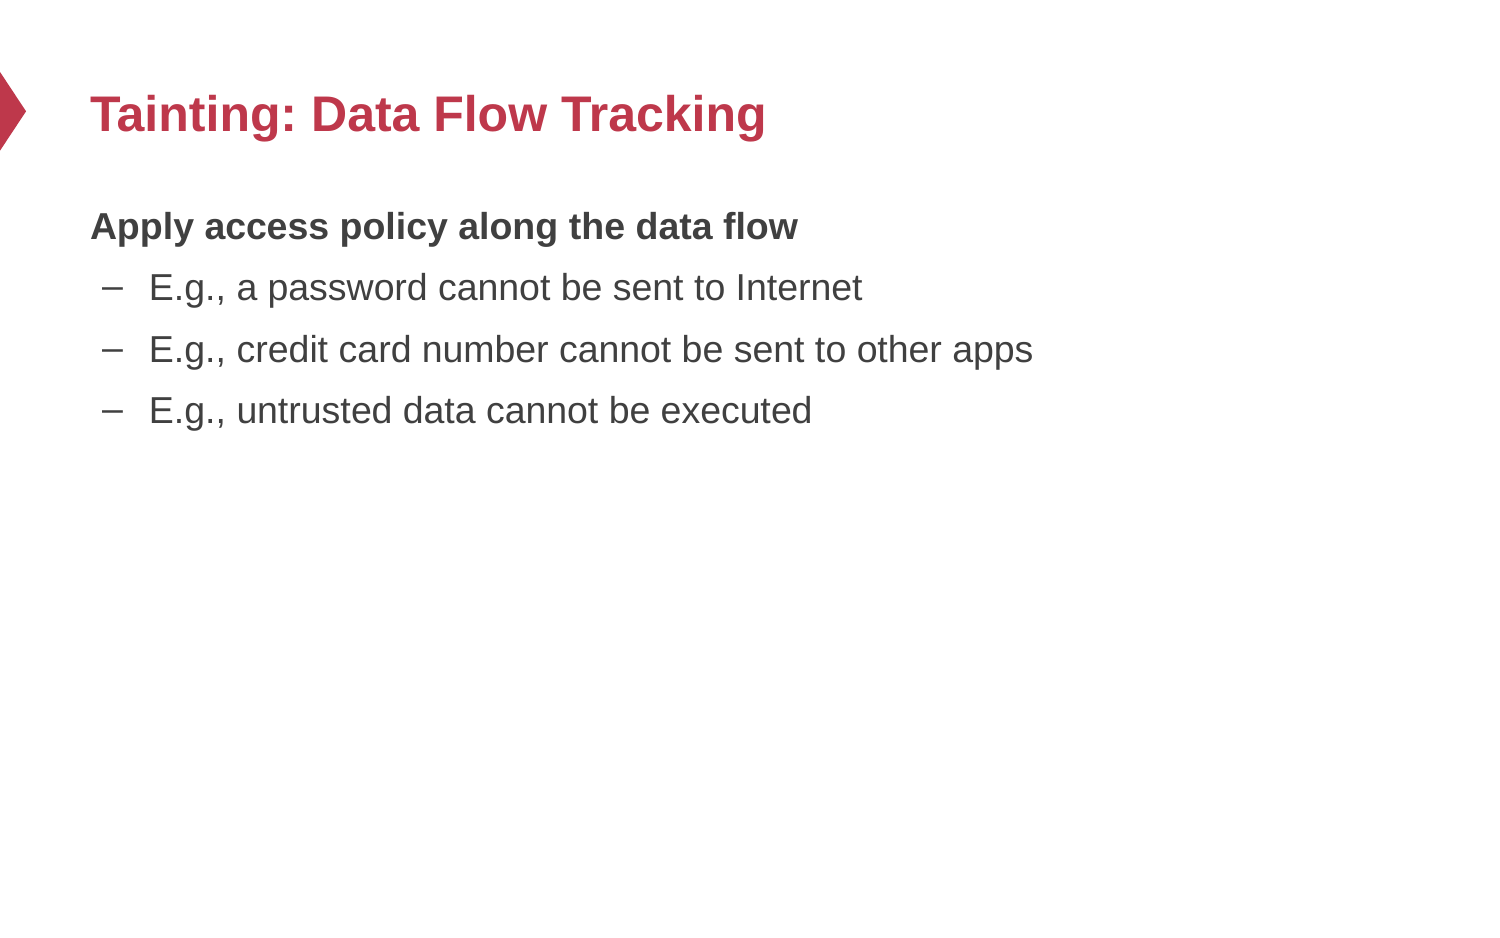

# Tainting: Data Flow Tracking
Apply access policy along the data flow
E.g., a password cannot be sent to Internet
E.g., credit card number cannot be sent to other apps
E.g., untrusted data cannot be executed